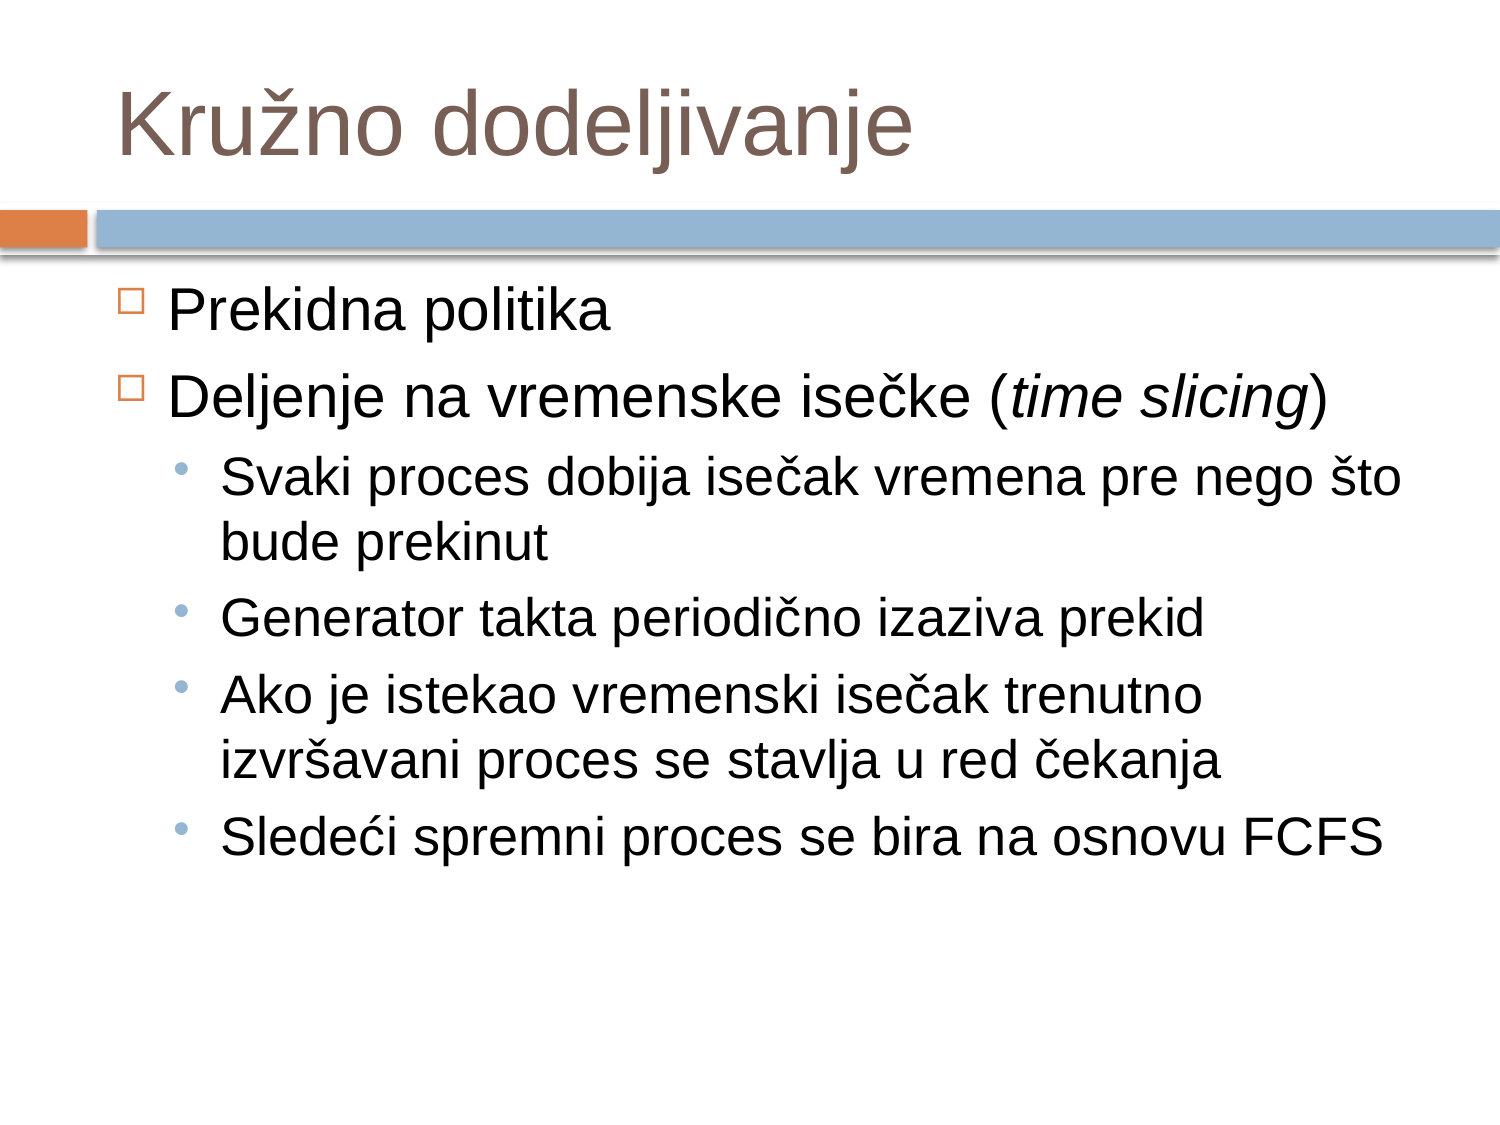

# Kružno dodeljivanje
Prekidna politika
Deljenje na vremenske isečke (time slicing)
Svaki proces dobija isečak vremena pre nego što bude prekinut
Generator takta periodično izaziva prekid
Ako je istekao vremenski isečak trenutno izvršavani proces se stavlja u red čekanja
Sledeći spremni proces se bira na osnovu FCFS